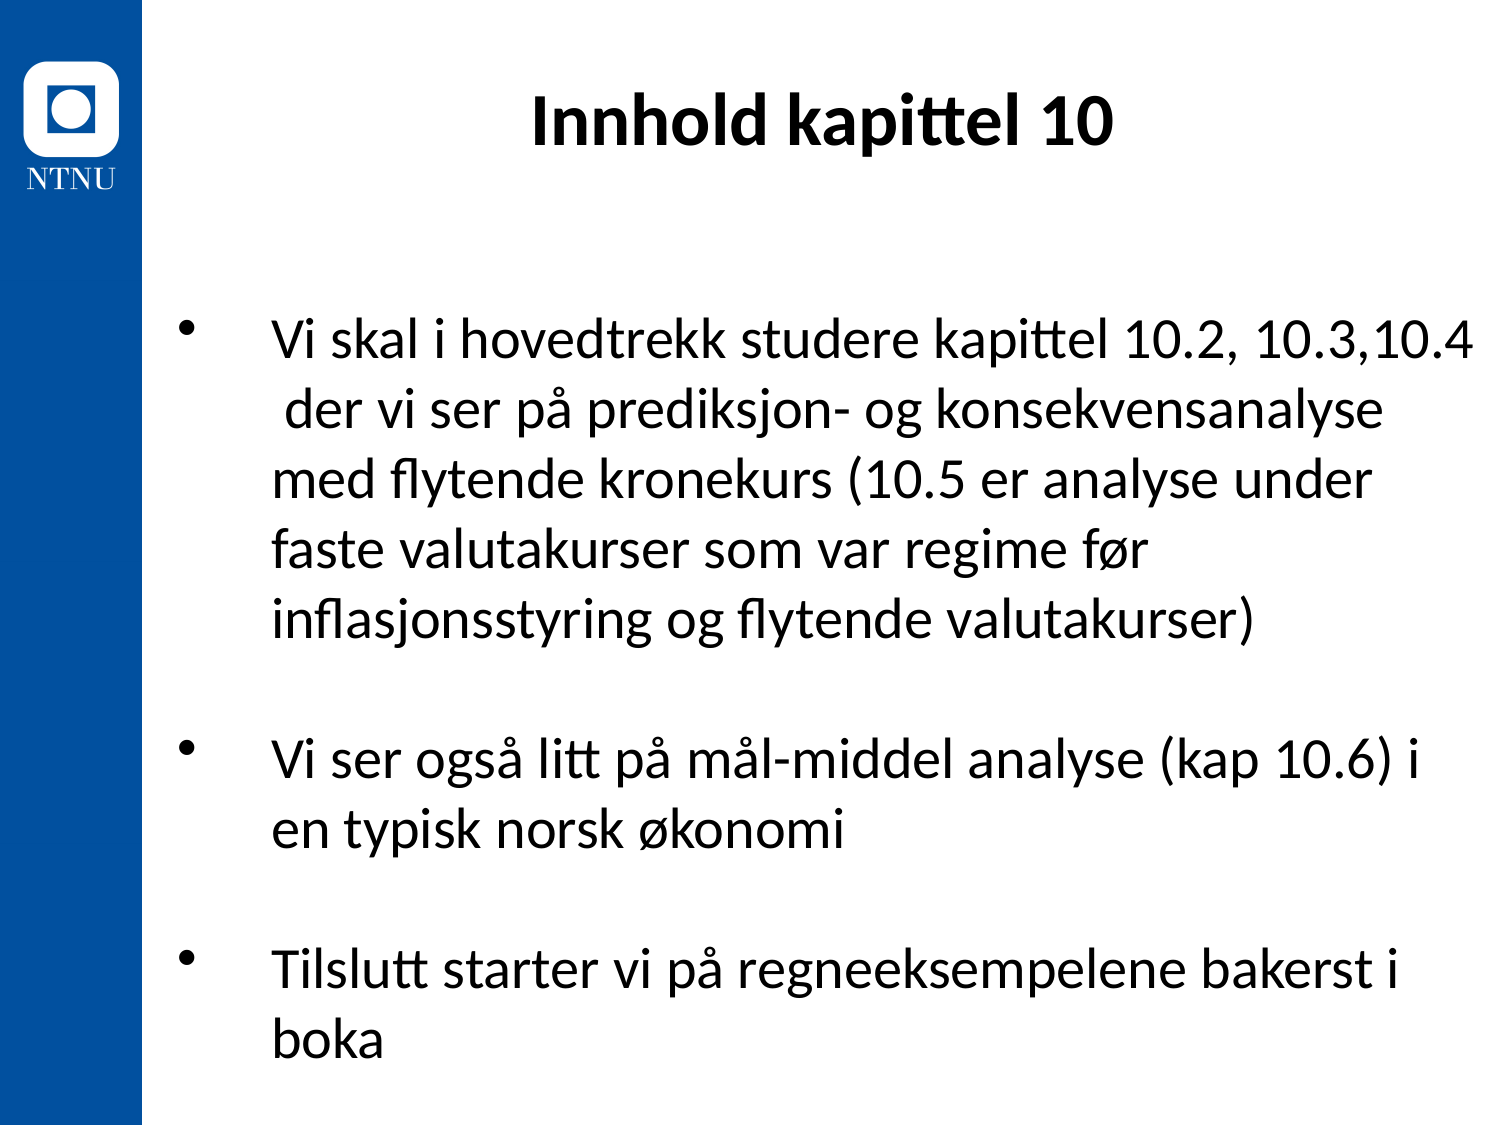

Innhold kapittel 10

Vi skal i hovedtrekk studere kapittel 10.2, 10.3,10.4  der vi ser på prediksjon- og konsekvensanalyse med flytende kronekurs (10.5 er analyse under faste valutakurser som var regime før inflasjonsstyring og flytende valutakurser)

Vi ser også litt på mål-middel analyse (kap 10.6) i en typisk norsk økonomi

Tilslutt starter vi på regneeksempelene bakerst i boka